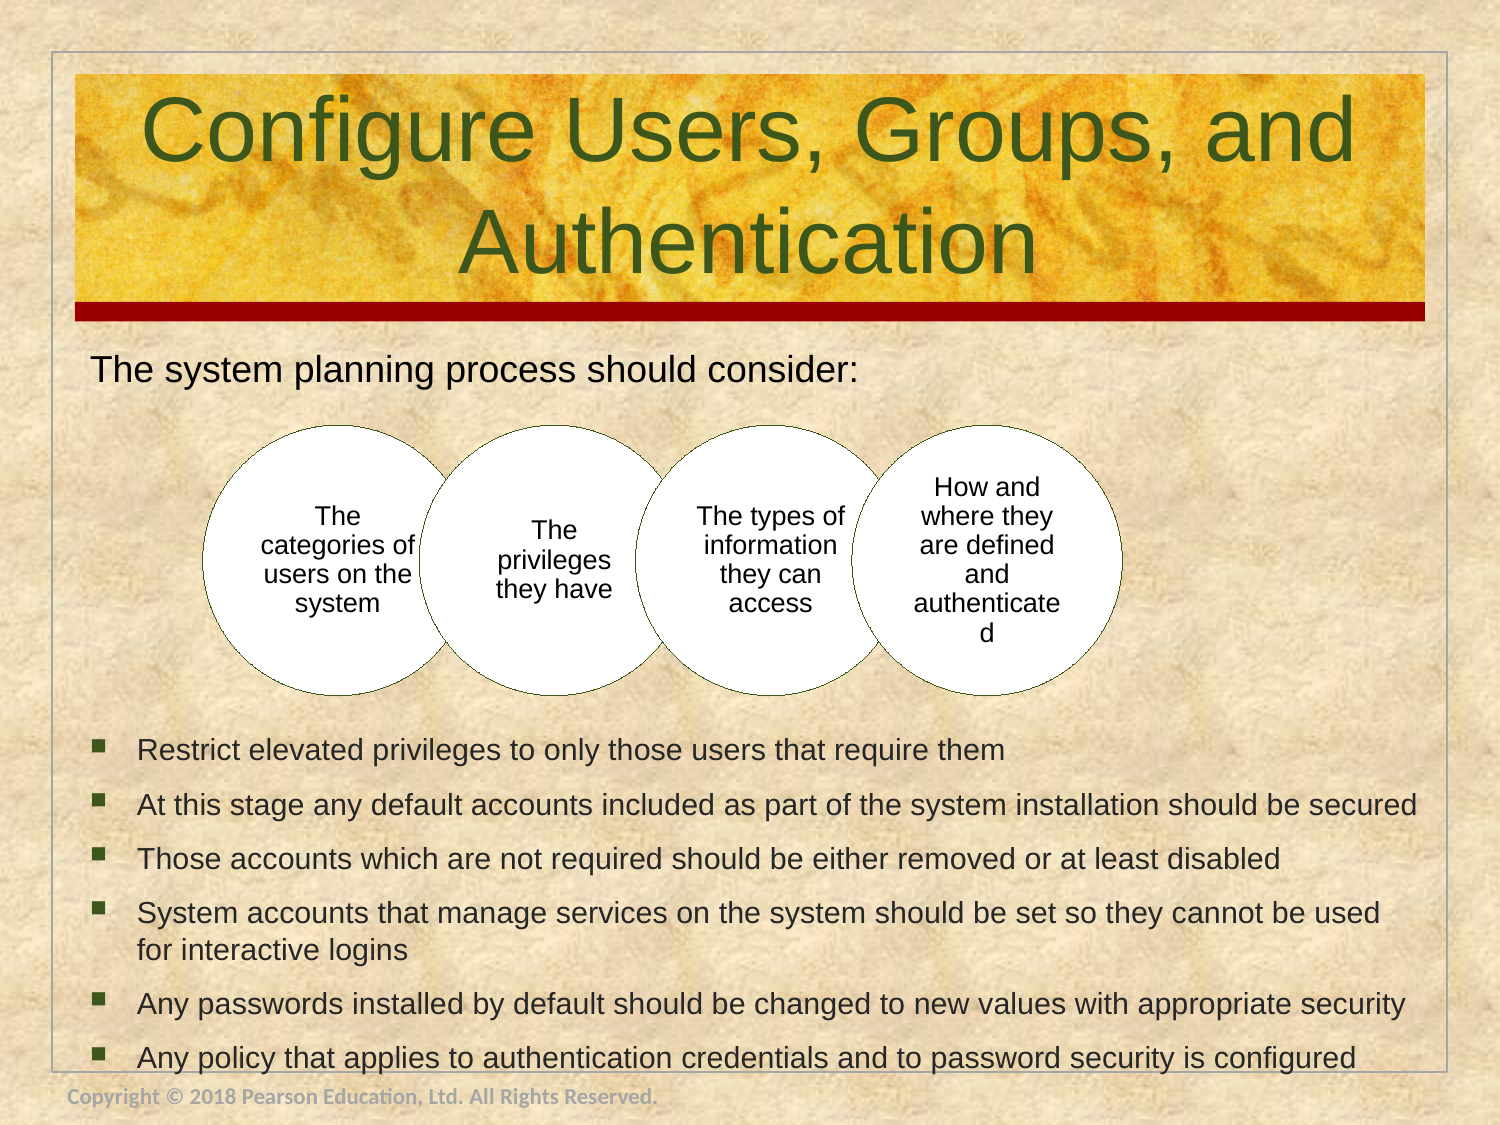

# Configure Users, Groups, and Authentication
The system planning process should consider:

Restrict elevated privileges to only those users that require them
At this stage any default accounts included as part of the system installation should be secured
Those accounts which are not required should be either removed or at least disabled
System accounts that manage services on the system should be set so they cannot be used for interactive logins
Any passwords installed by default should be changed to new values with appropriate security
Any policy that applies to authentication credentials and to password security is configured

The categories of users on the system
The privileges they have
The types of information they can access
How and where they are defined and authenticated
Copyright © 2018 Pearson Education, Ltd. All Rights Reserved.